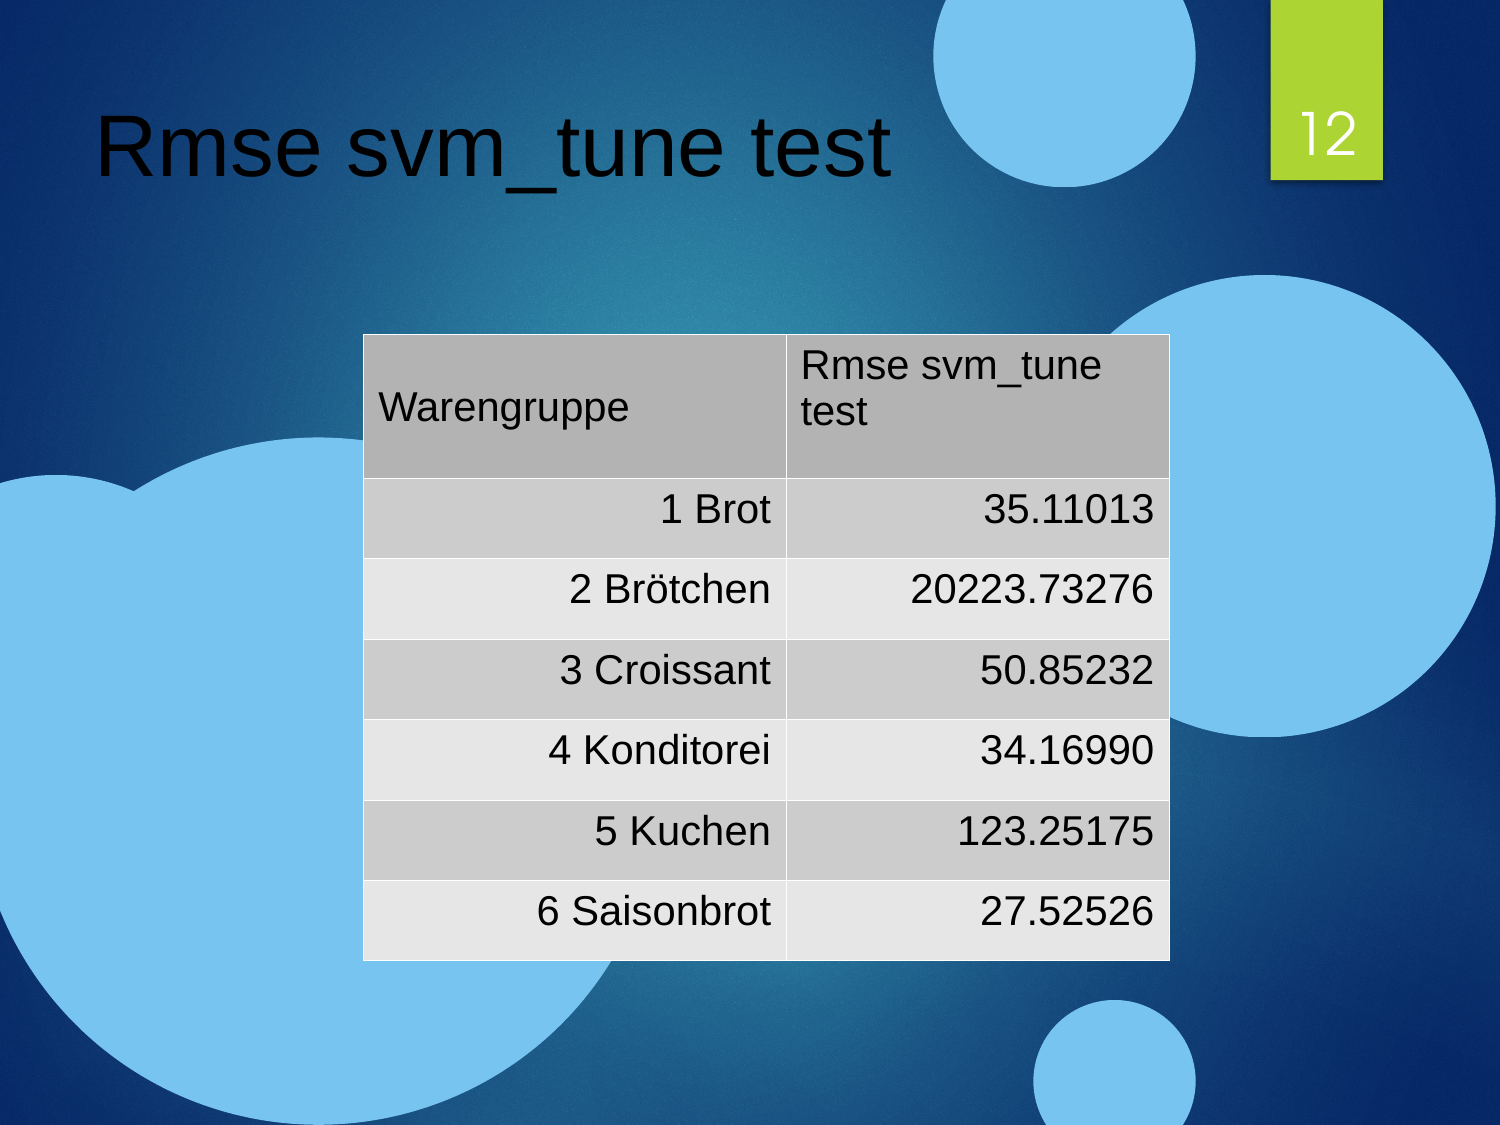

12
Rmse svm_tune test
| Warengruppe | Rmse svm\_tune test |
| --- | --- |
| 1 Brot | 35.11013 |
| 2 Brötchen | 20223.73276 |
| 3 Croissant | 50.85232 |
| 4 Konditorei | 34.16990 |
| 5 Kuchen | 123.25175 |
| 6 Saisonbrot | 27.52526 |